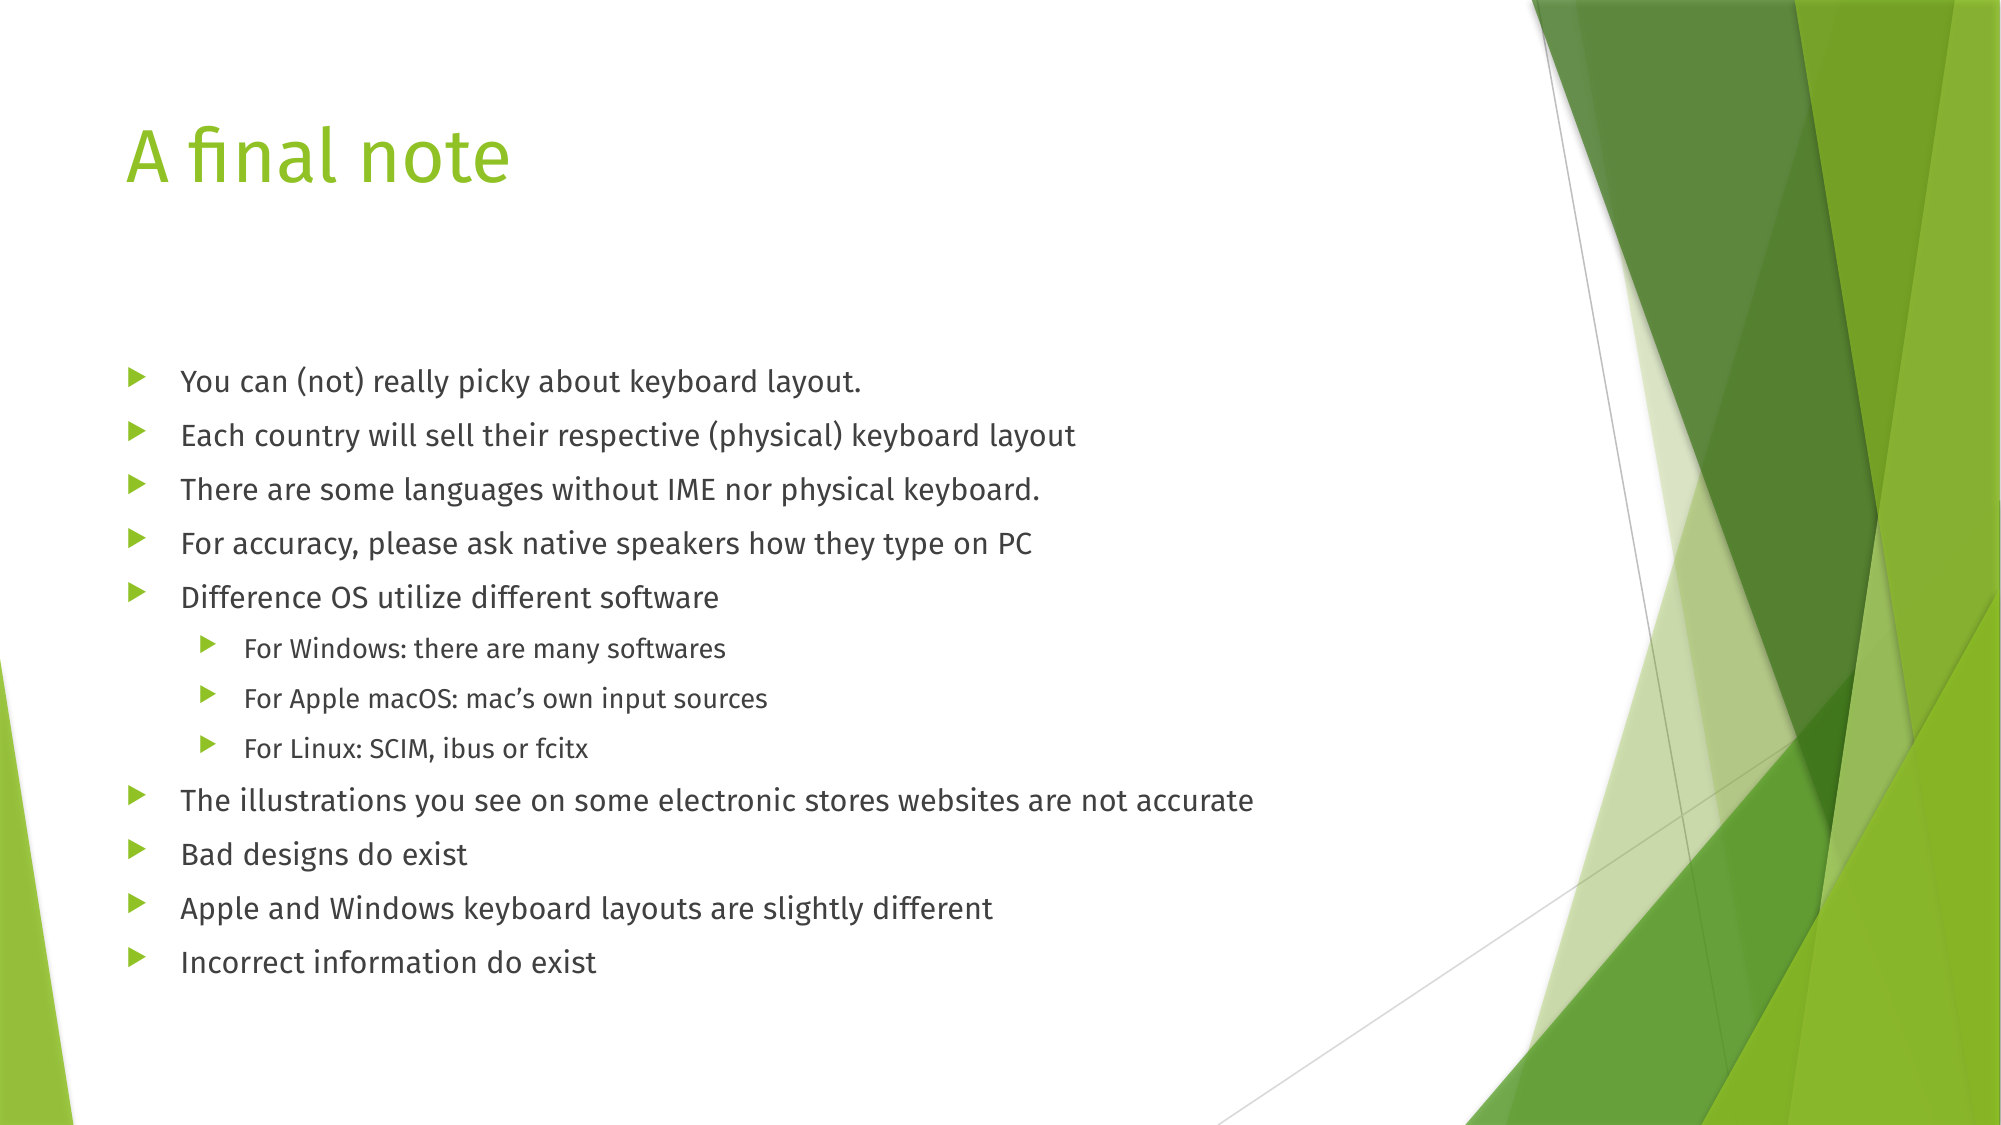

# A final note
You can (not) really picky about keyboard layout.
Each country will sell their respective (physical) keyboard layout
There are some languages without IME nor physical keyboard.
For accuracy, please ask native speakers how they type on PC
Difference OS utilize different software
For Windows: there are many softwares
For Apple macOS: mac’s own input sources
For Linux: SCIM, ibus or fcitx
The illustrations you see on some electronic stores websites are not accurate
Bad designs do exist
Apple and Windows keyboard layouts are slightly different
Incorrect information do exist